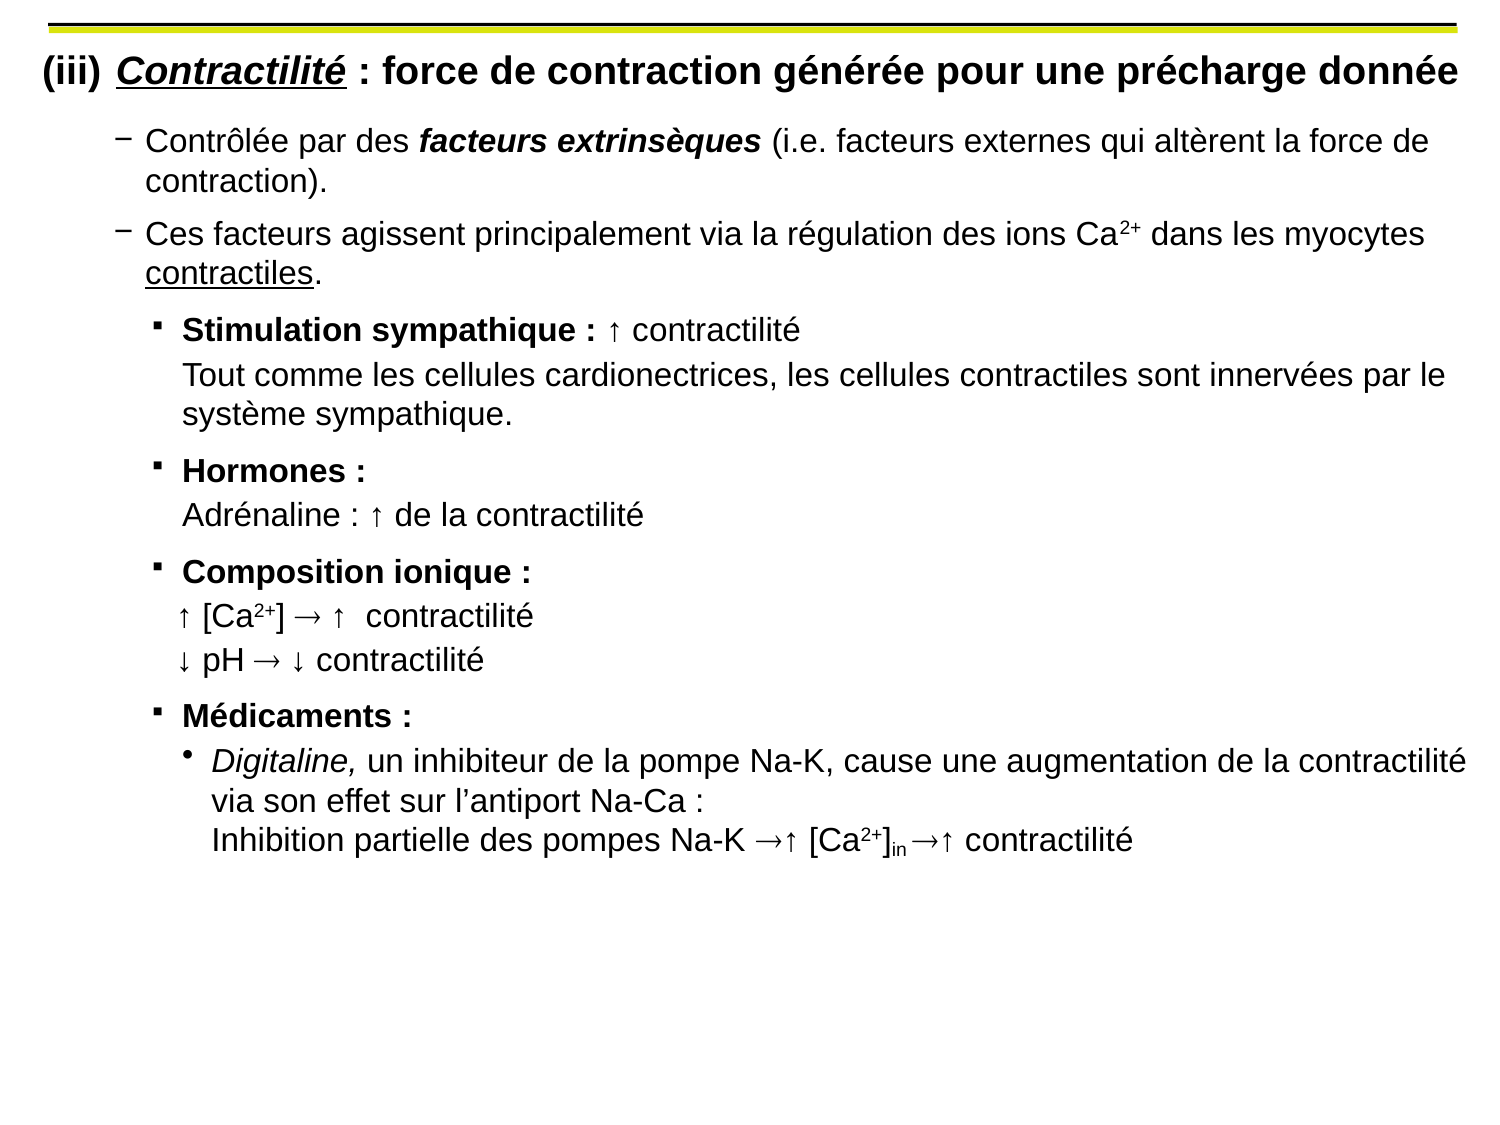

(iii)	Contractilité : force de contraction générée pour une précharge donnée
Contrôlée par des facteurs extrinsèques (i.e. facteurs externes qui altèrent la force de contraction).
Ces facteurs agissent principalement via la régulation des ions Ca2+ dans les myocytes contractiles.
Stimulation sympathique : ↑ contractilité
Tout comme les cellules cardionectrices, les cellules contractiles sont innervées par le système sympathique.
Hormones :
Adrénaline : ↑ de la contractilité
Composition ionique :
	 ↑ [Ca2+] → ↑  contractilité
	 ↓ pH → ↓ contractilité
Médicaments :
Digitaline, un inhibiteur de la pompe Na-K, cause une augmentation de la contractilité via son effet sur l’antiport Na-Ca :
Inhibition partielle des pompes Na-K →↑ [Ca2+]in →↑ contractilité